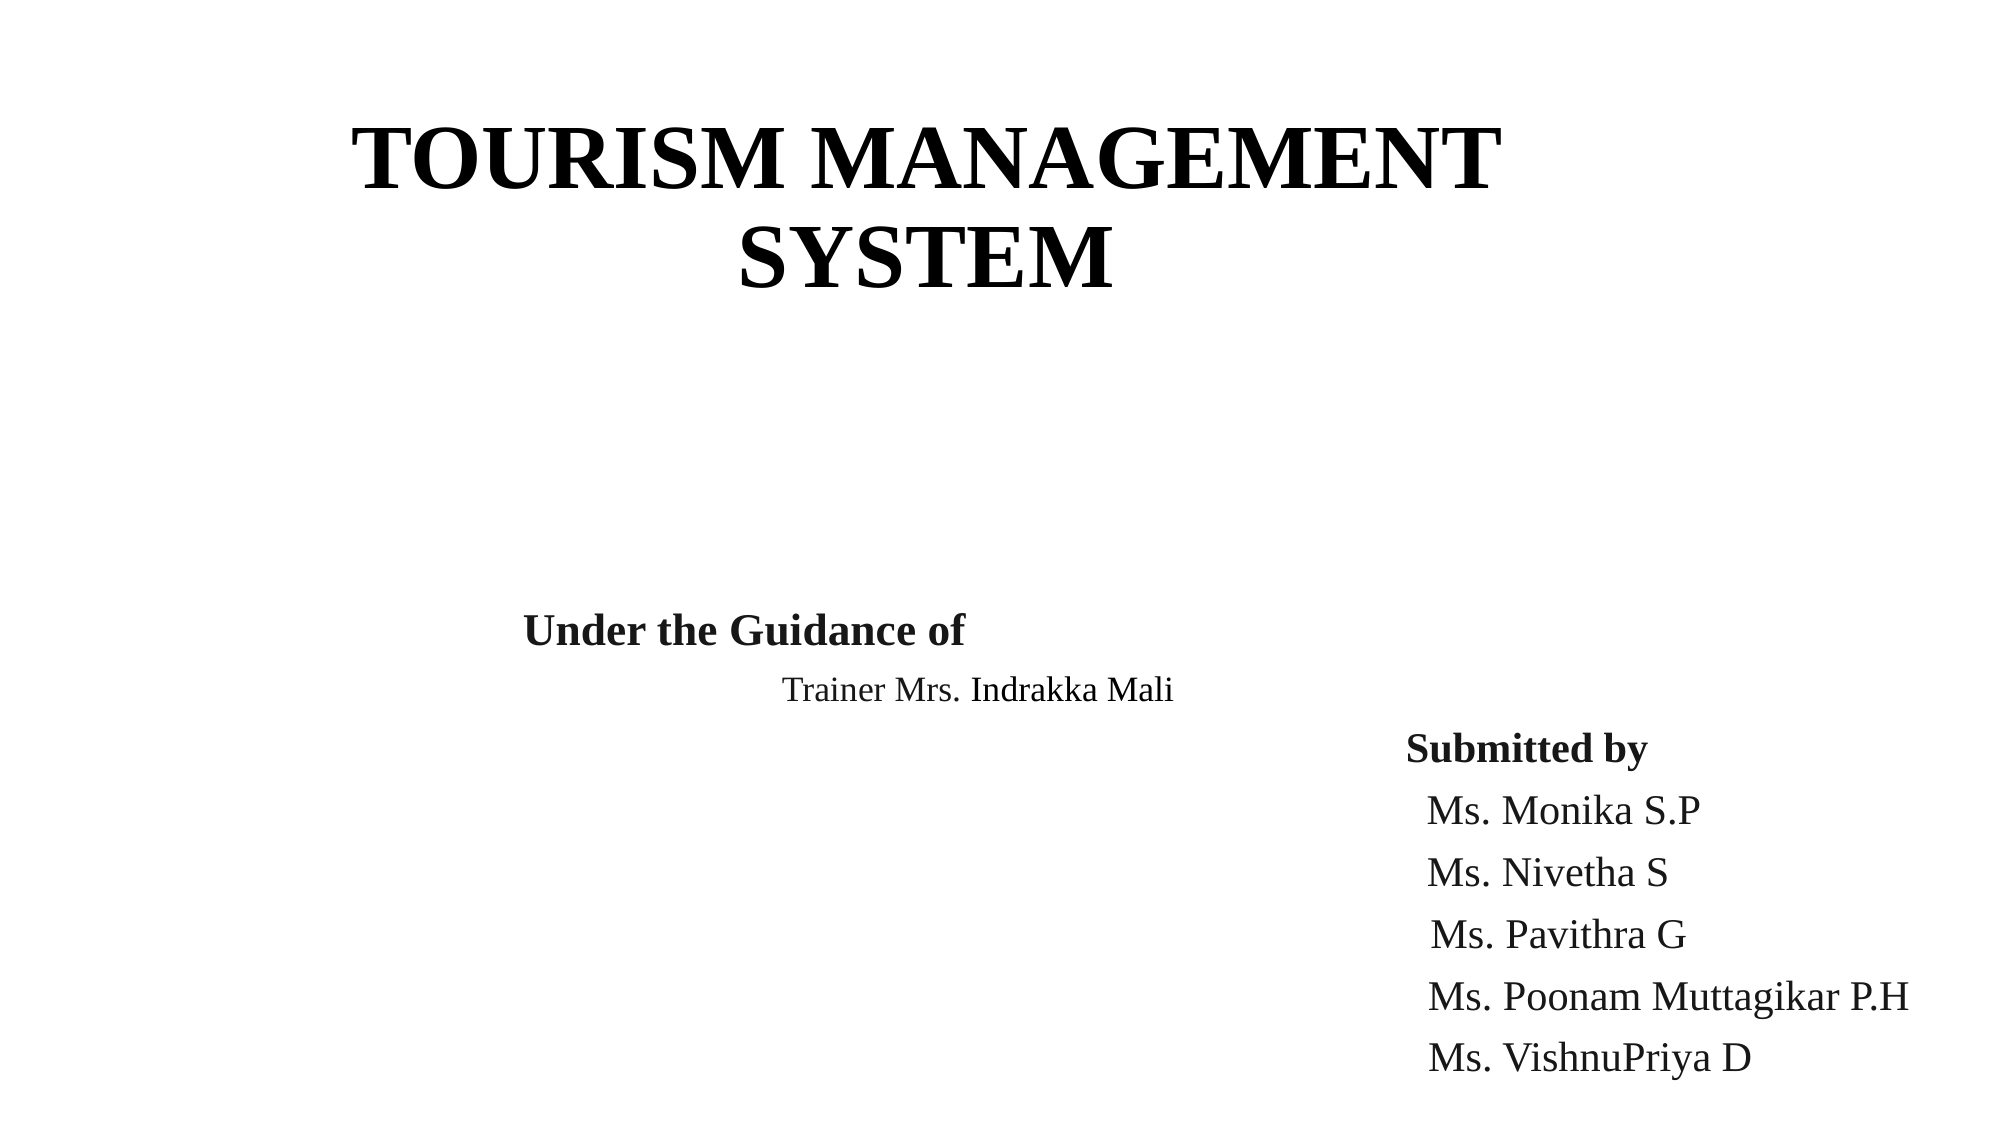

# TOURISM MANAGEMENT SYSTEM
Under the Guidance of
Trainer Mrs. Indrakka Mali
                                                                                                      Submitted by
                                                                                                             Ms. Monika S.P
                                                                                                          Ms. Nivetha S
                                                                                                            Ms. Pavithra G
                                                                                                                                 Ms. Poonam Muttagikar P.H
                                                                                                                  Ms. VishnuPriya D